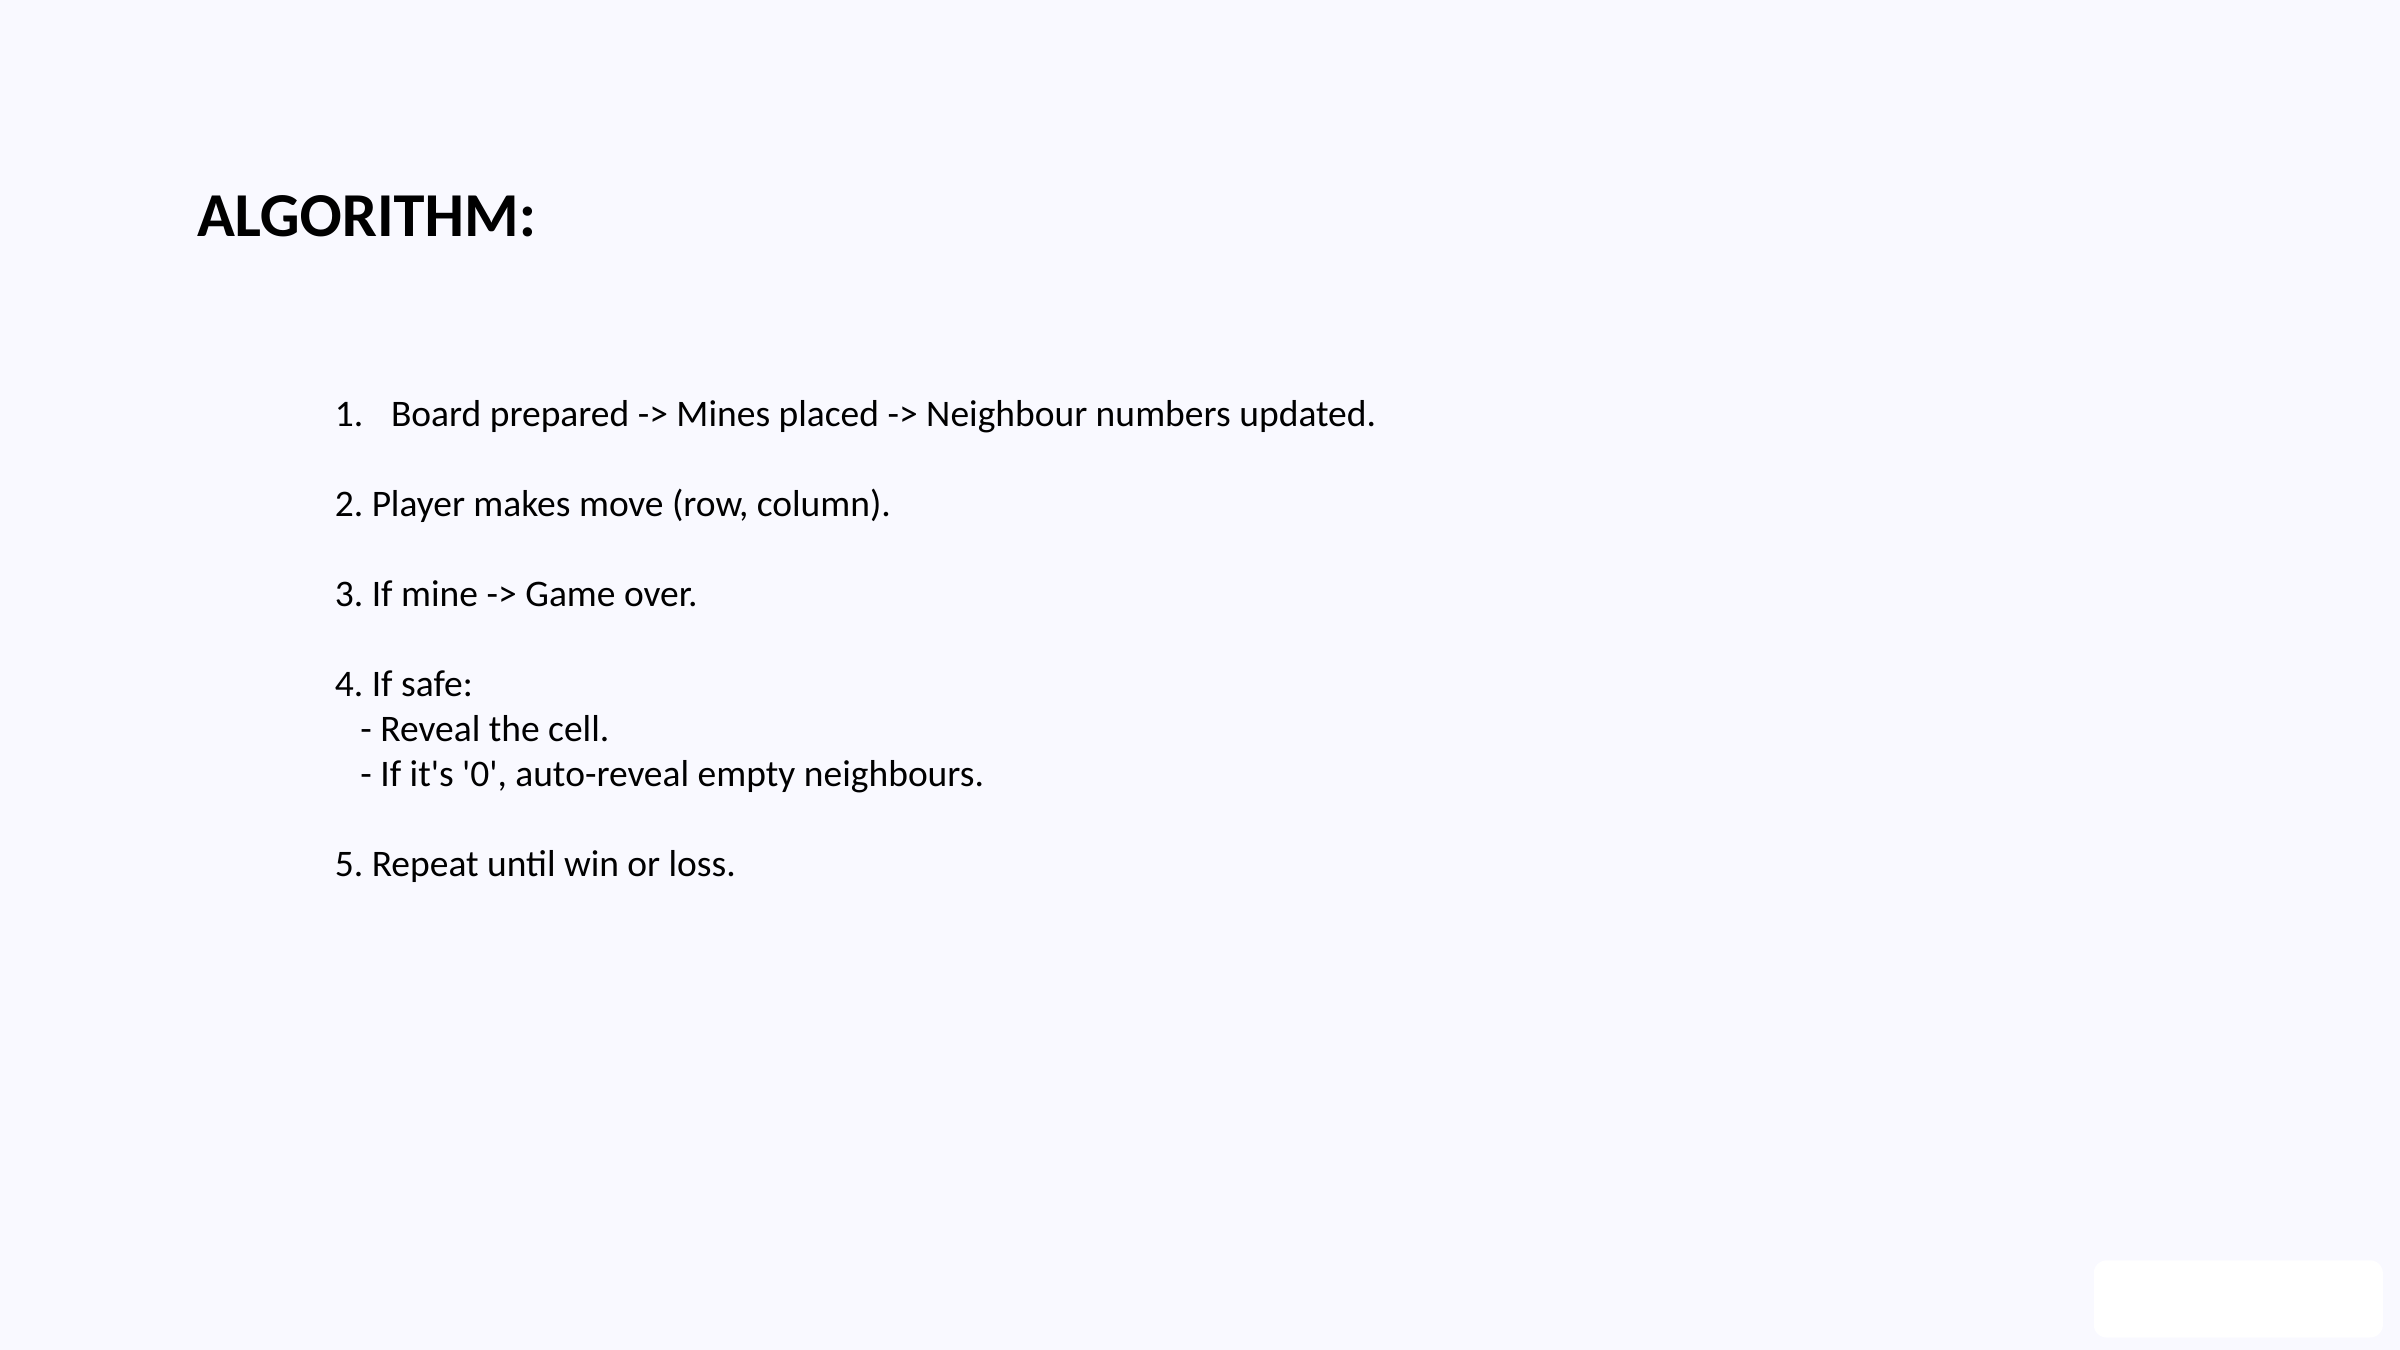

ALGORITHM:
Board prepared -> Mines placed -> Neighbour numbers updated.

2. Player makes move (row, column).

3. If mine -> Game over.

4. If safe:
   - Reveal the cell.
   - If it's '0', auto-reveal empty neighbours.

5. Repeat until win or loss.